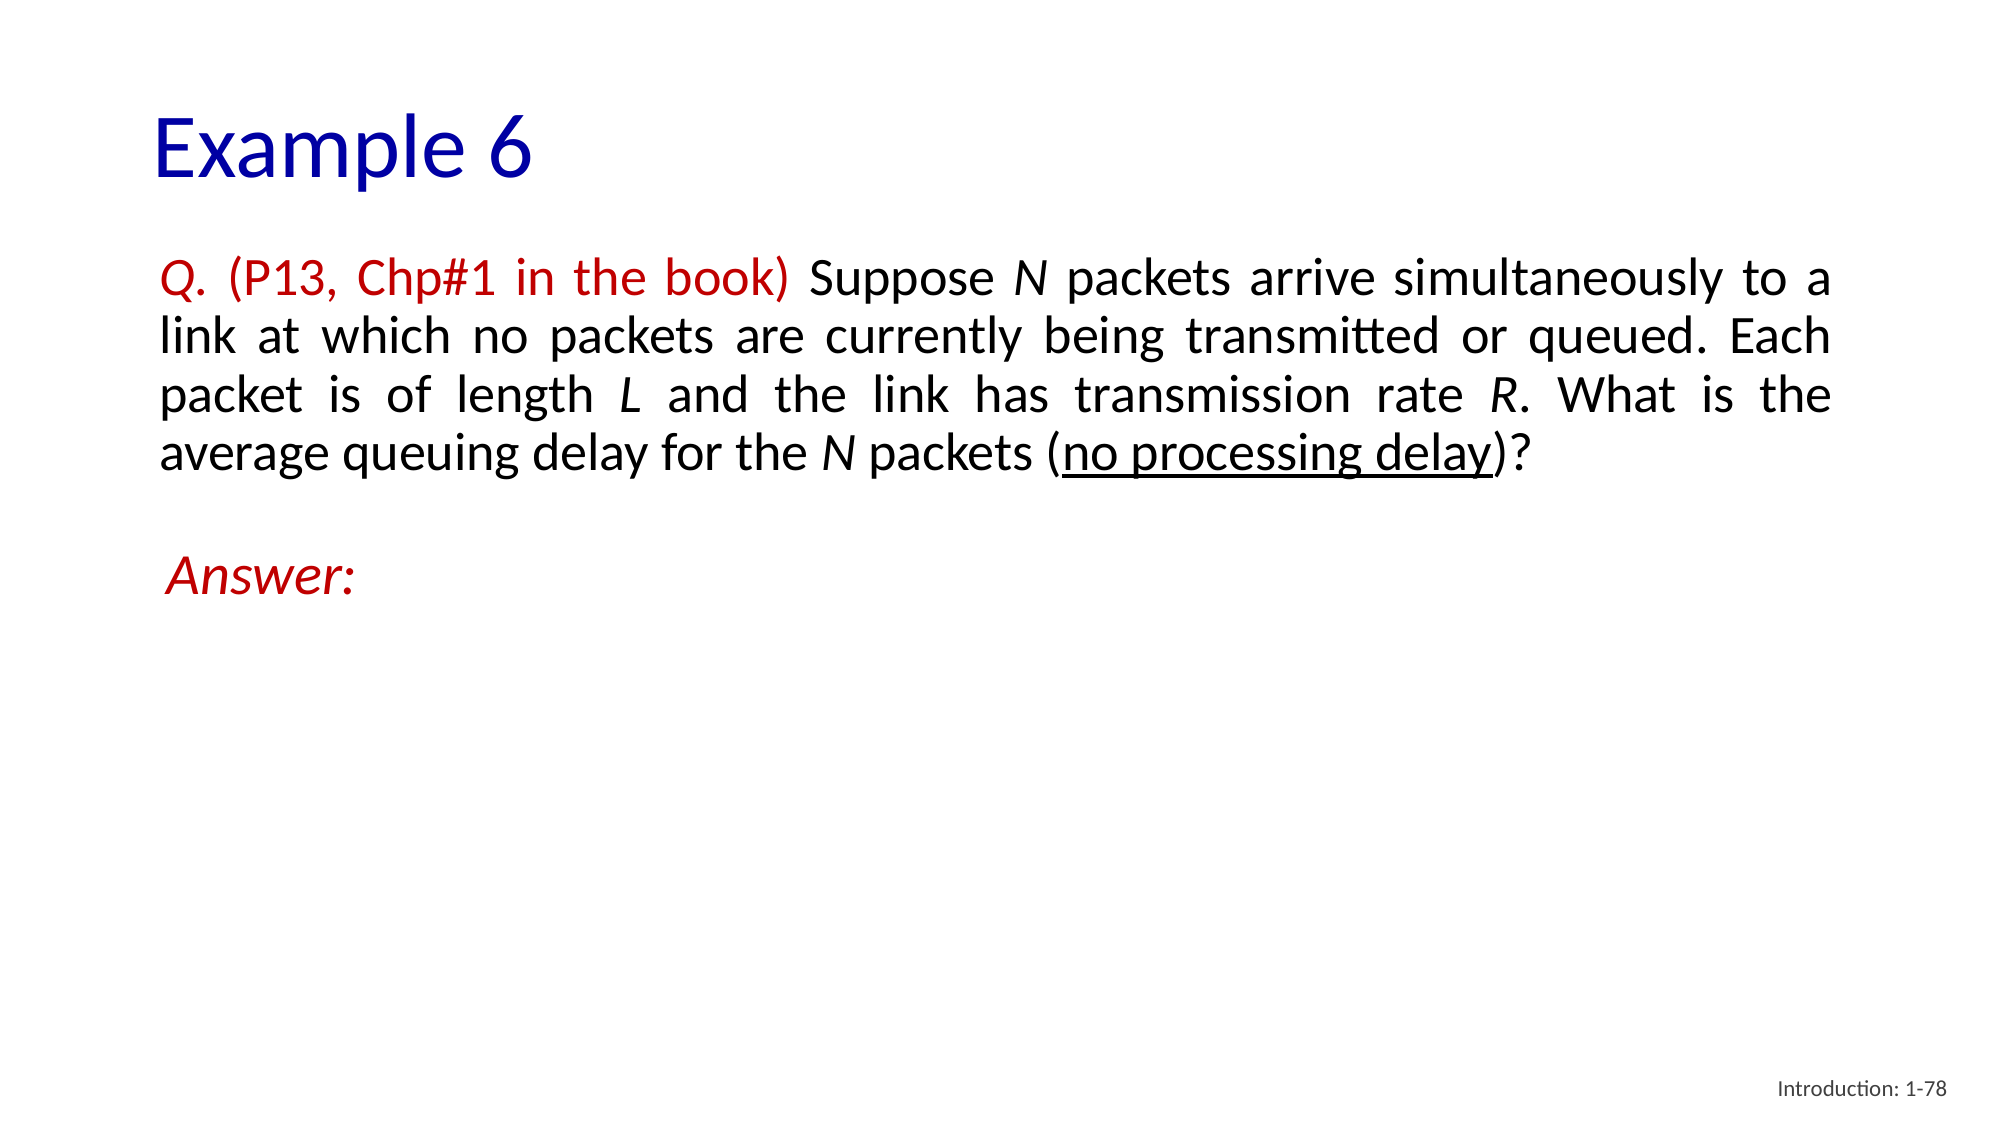

# Example 6
Q. (P13, Chp#1 in the book) Suppose N packets arrive simultaneously to a link at which no packets are currently being transmitted or queued. Each packet is of length L and the link has transmission rate R. What is the average queuing delay for the N packets (no processing delay)?
Answer:

Introduction: 1-78